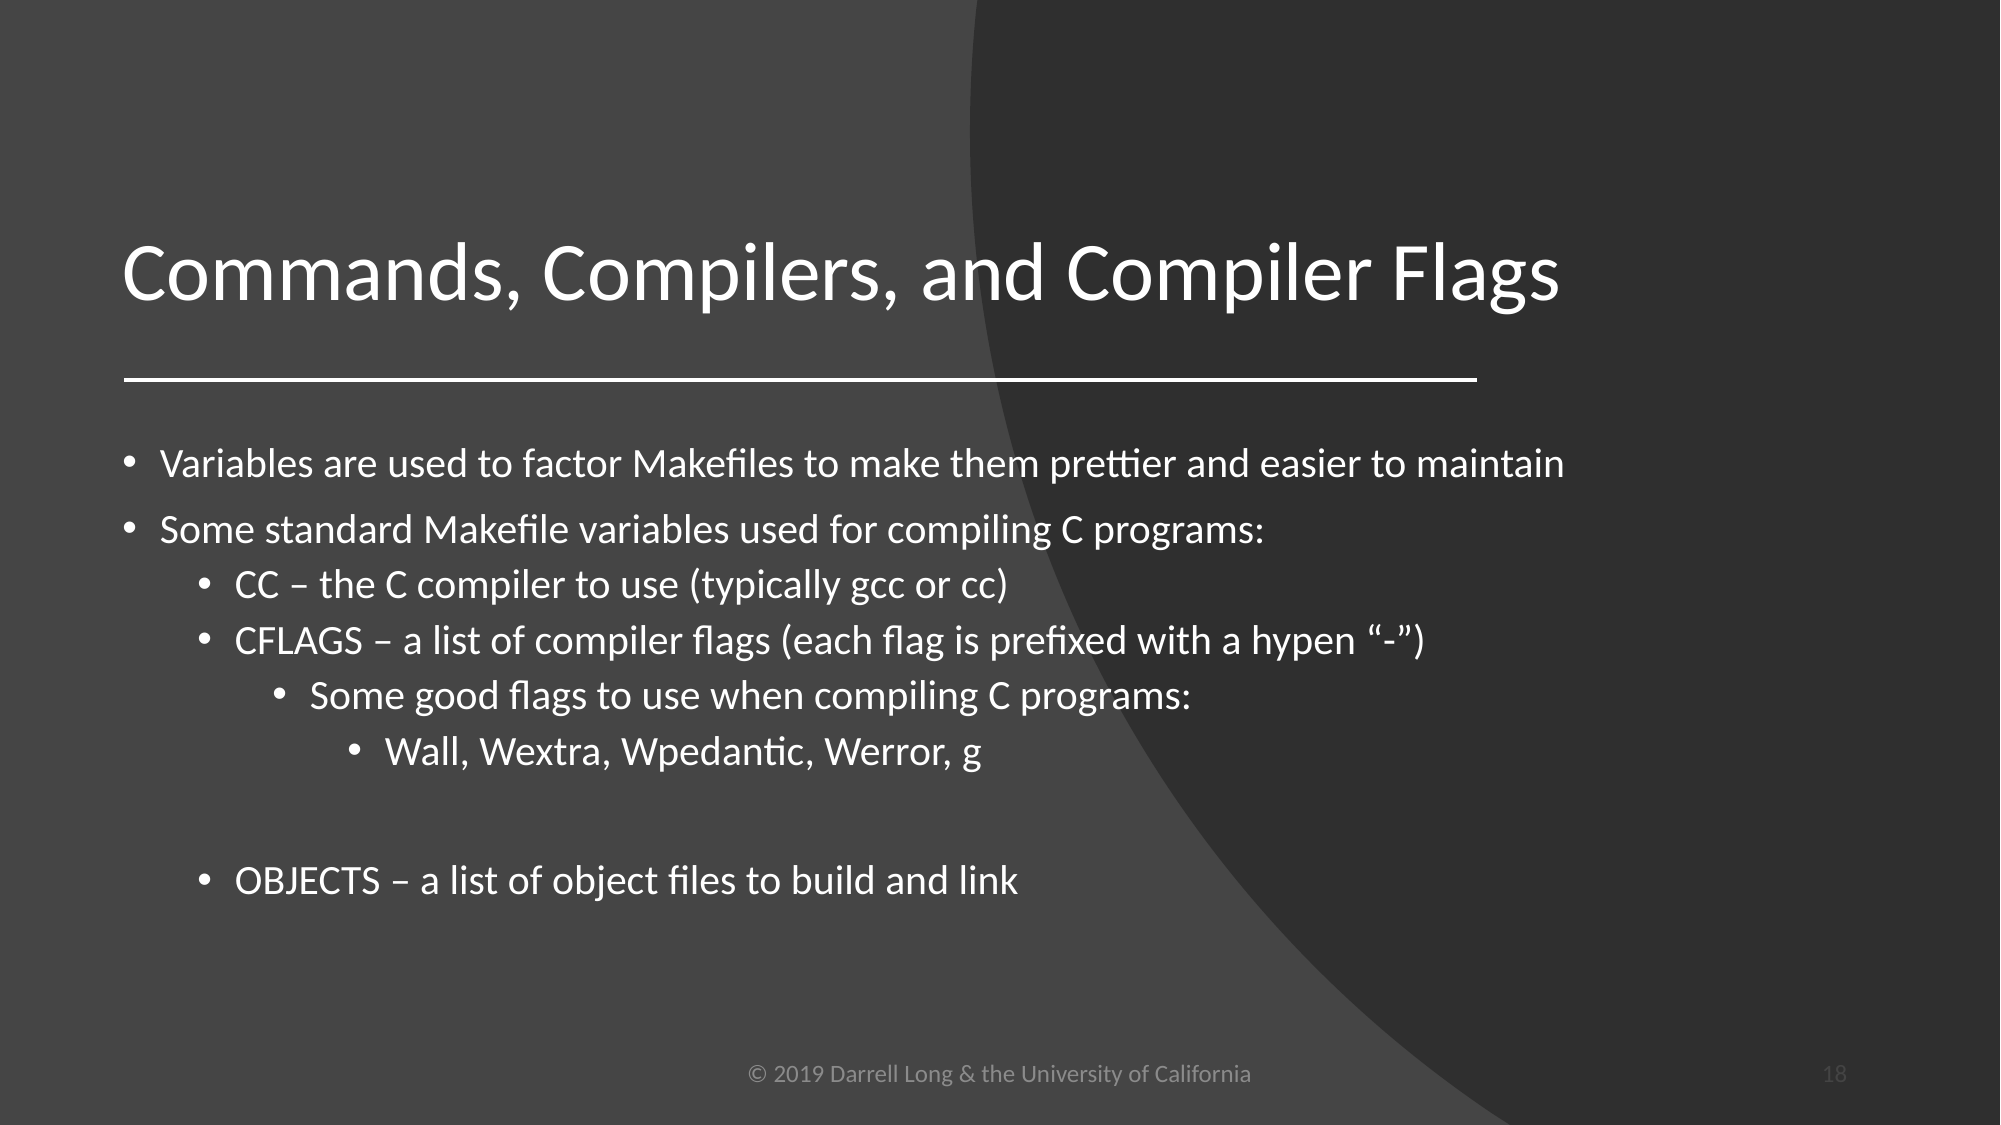

# Commands, Compilers, and Compiler Flags
Variables are used to factor Makefiles to make them prettier and easier to maintain
Some standard Makefile variables used for compiling C programs:
CC – the C compiler to use (typically gcc or cc)
CFLAGS – a list of compiler flags (each flag is prefixed with a hypen “-”)
Some good flags to use when compiling C programs:
Wall, Wextra, Wpedantic, Werror, g

OBJECTS – a list of object files to build and link
© 2019 Darrell Long & the University of California
18